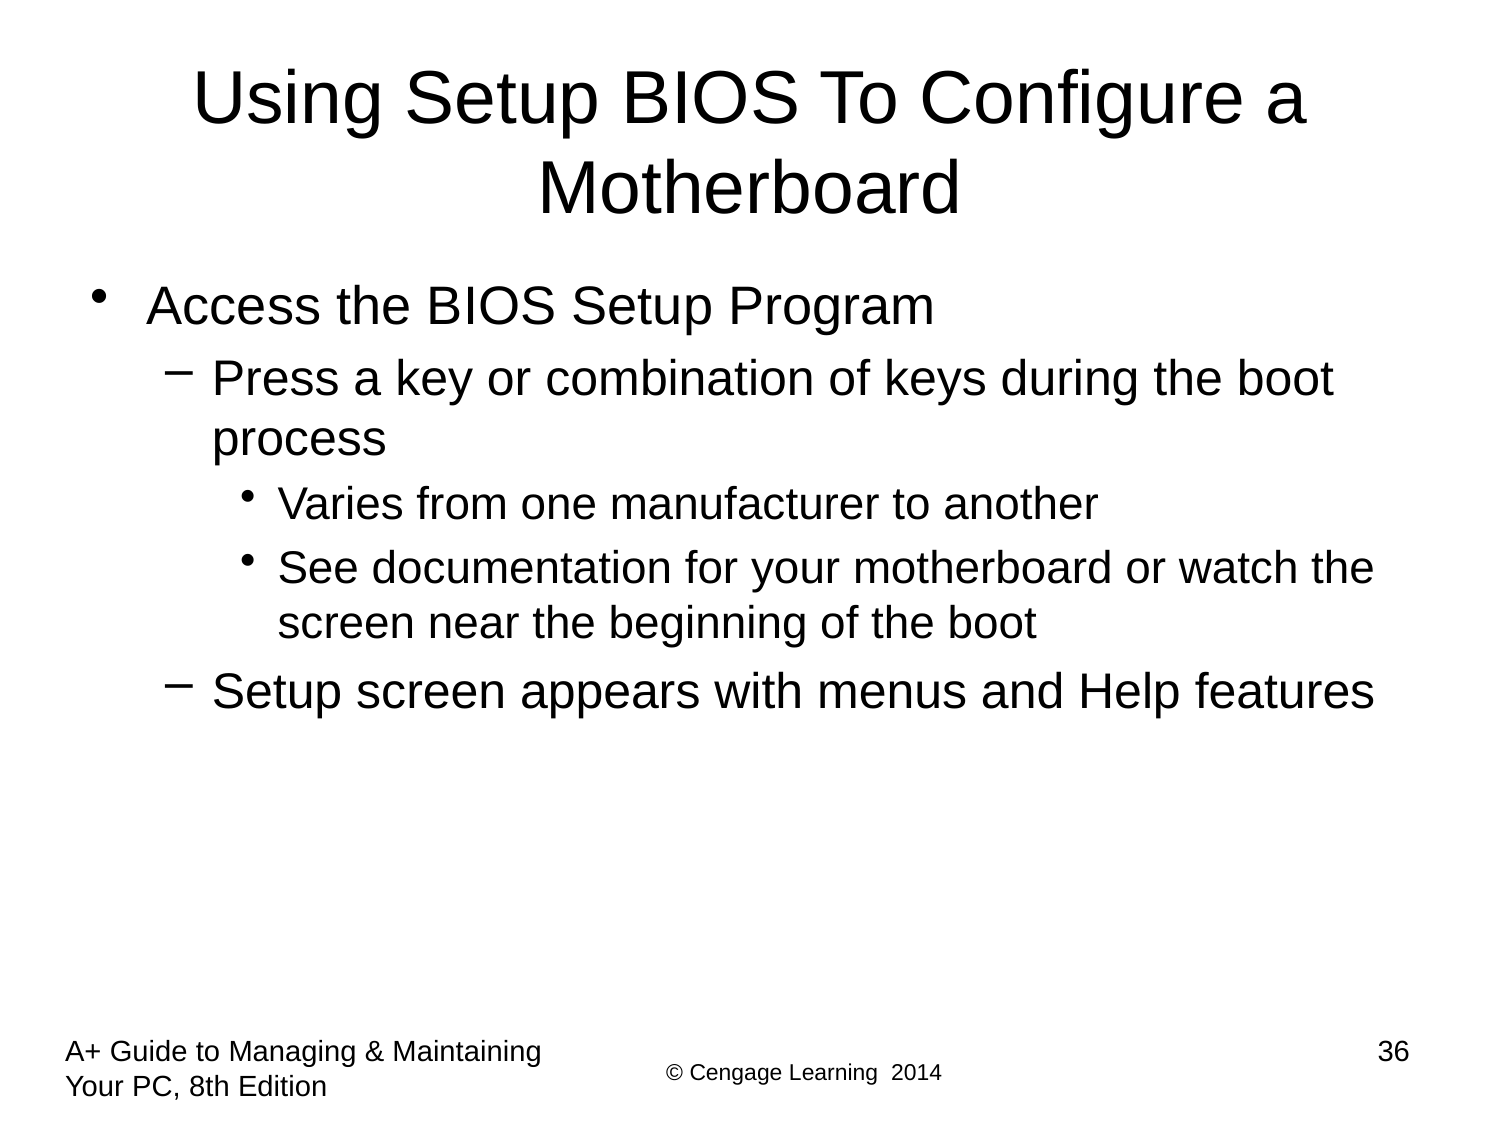

# Using Setup BIOS To Configure a Motherboard
Access the BIOS Setup Program
Press a key or combination of keys during the boot process
Varies from one manufacturer to another
See documentation for your motherboard or watch the screen near the beginning of the boot
Setup screen appears with menus and Help features
36
A+ Guide to Managing & Maintaining Your PC, 8th Edition